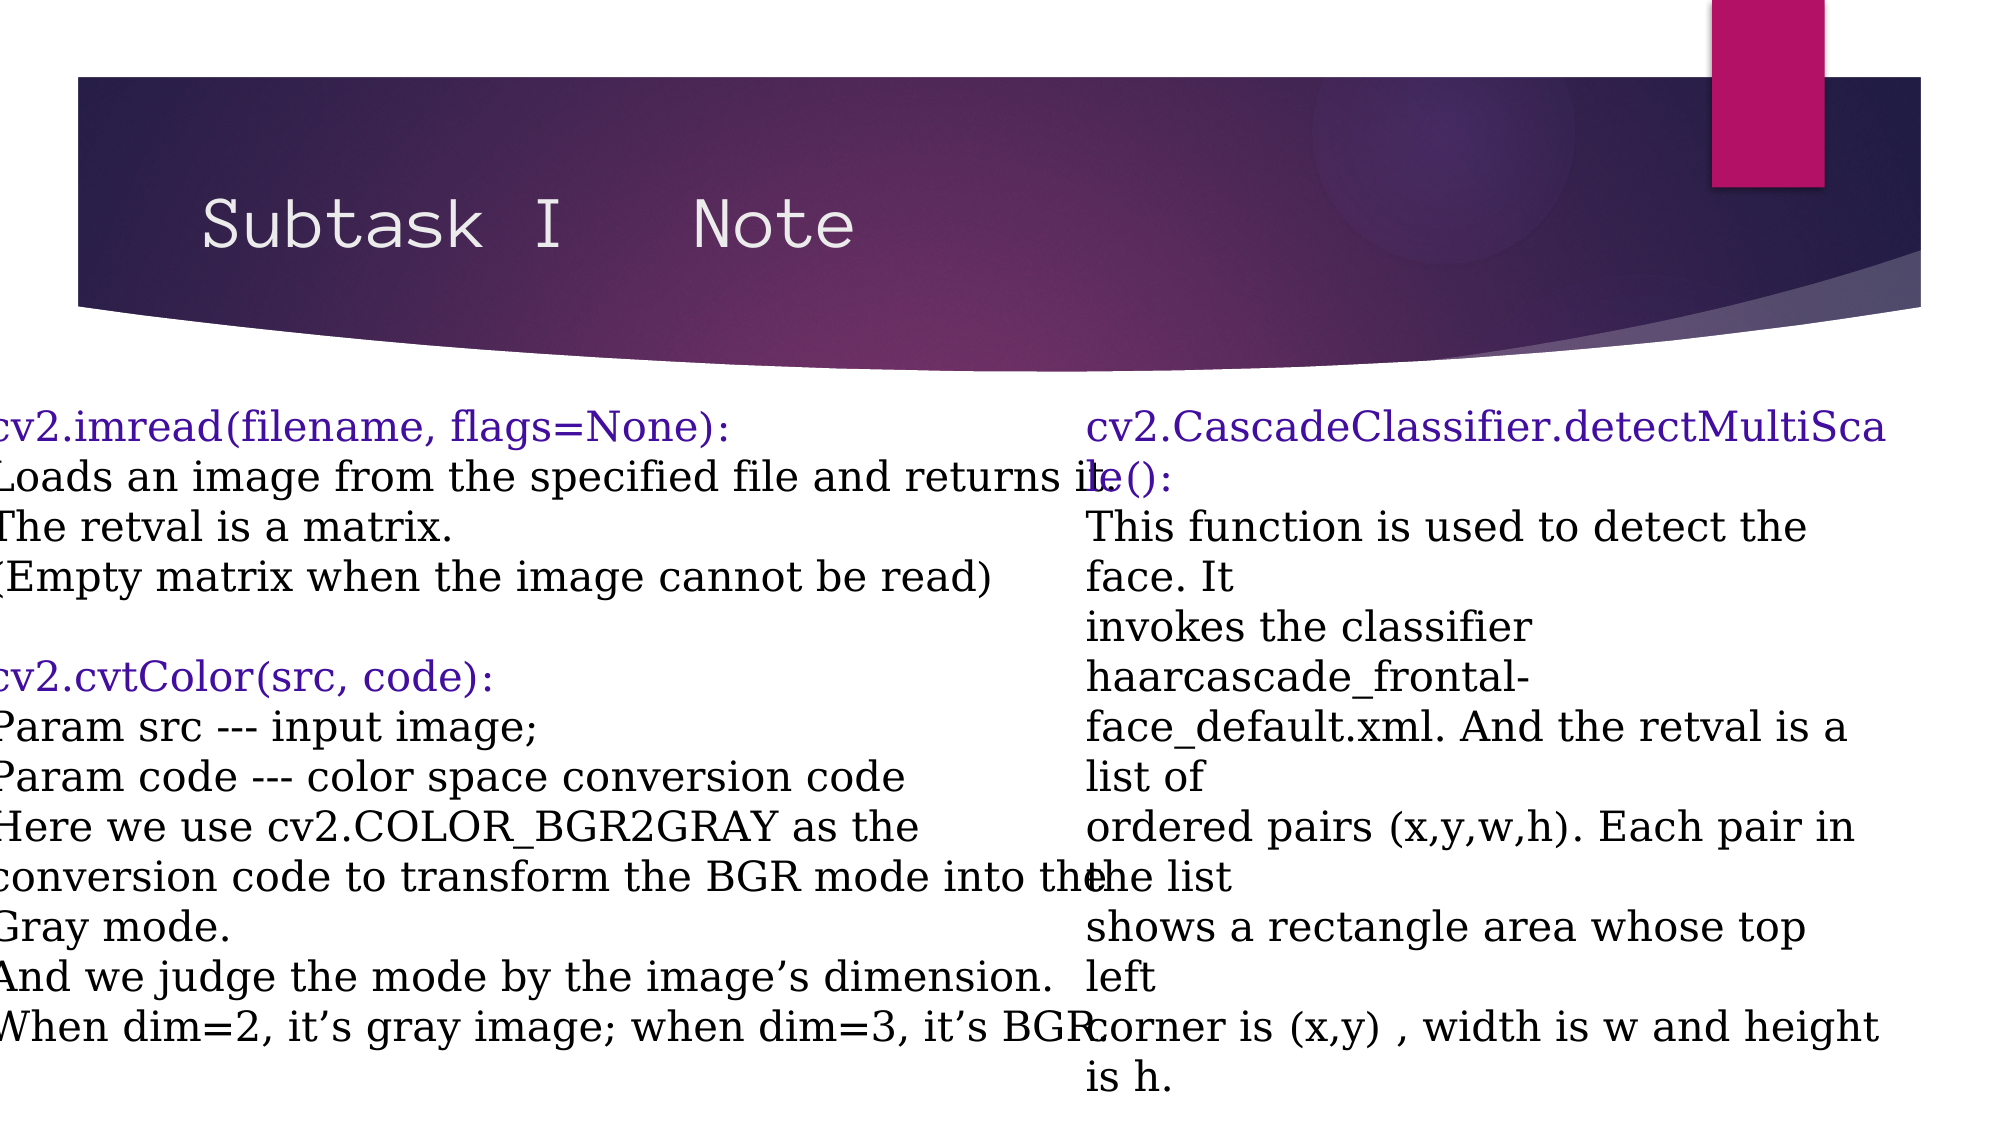

# Subtask I   Note
cv2.imread(filename, flags=None):
Loads an image from the specified file and returns it.
The retval is a matrix.
(Empty matrix when the image cannot be read)

cv2.cvtColor(src, code):
Param src --- input image;
Param code --- color space conversion code
Here we use cv2.COLOR_BGR2GRAY as the
conversion code to transform the BGR mode into the
Gray mode.
And we judge the mode by the image’s dimension.
When dim=2, it’s gray image; when dim=3, it’s BGR.
cv2.CascadeClassifier.detectMultiScale():
This function is used to detect the face. It
invokes the classifier haarcascade_frontal-
face_default.xml. And the retval is a list of
ordered pairs (x,y,w,h). Each pair in the list
shows a rectangle area whose top left
corner is (x,y) , width is w and height is h.

Then for each rectangle area we get from
the function above, we draw it on the
image, and the face area in the image is
labeled.